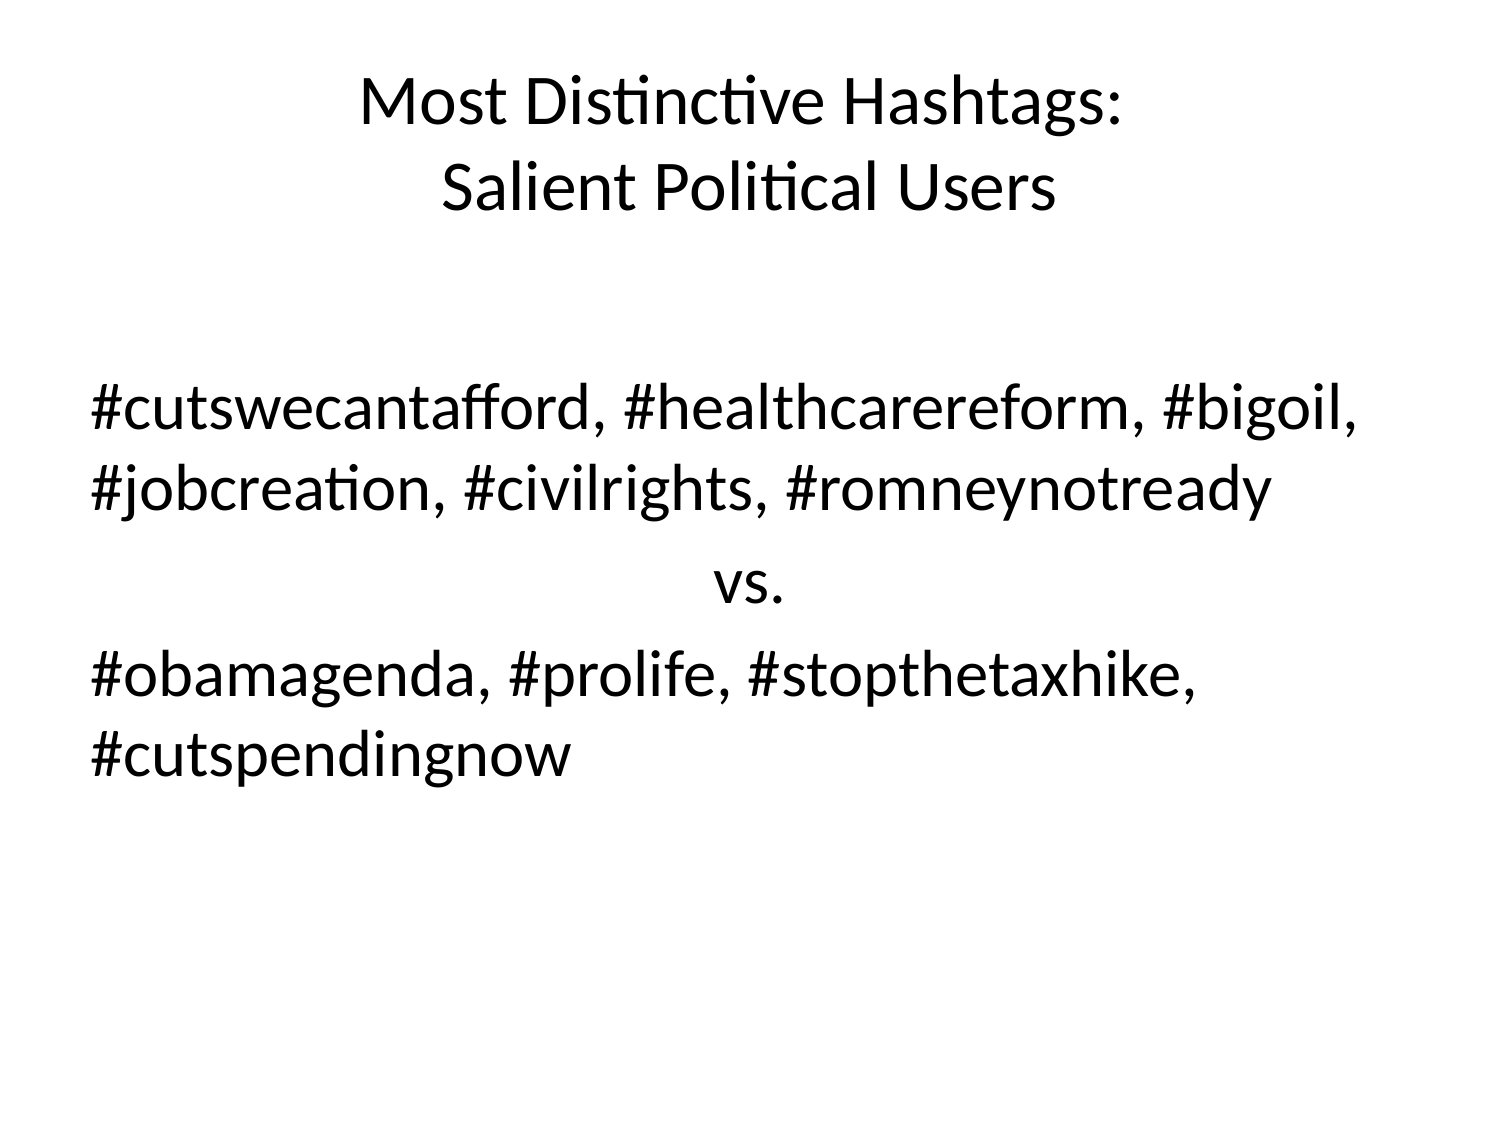

# Most Distinctive Hashtags: Salient Political Users

#cutswecantafford, #healthcarereform, #bigoil, #jobcreation, #civilrights, #romneynotready
vs.
#obamagenda, #prolife, #stopthetaxhike, #cutspendingnow